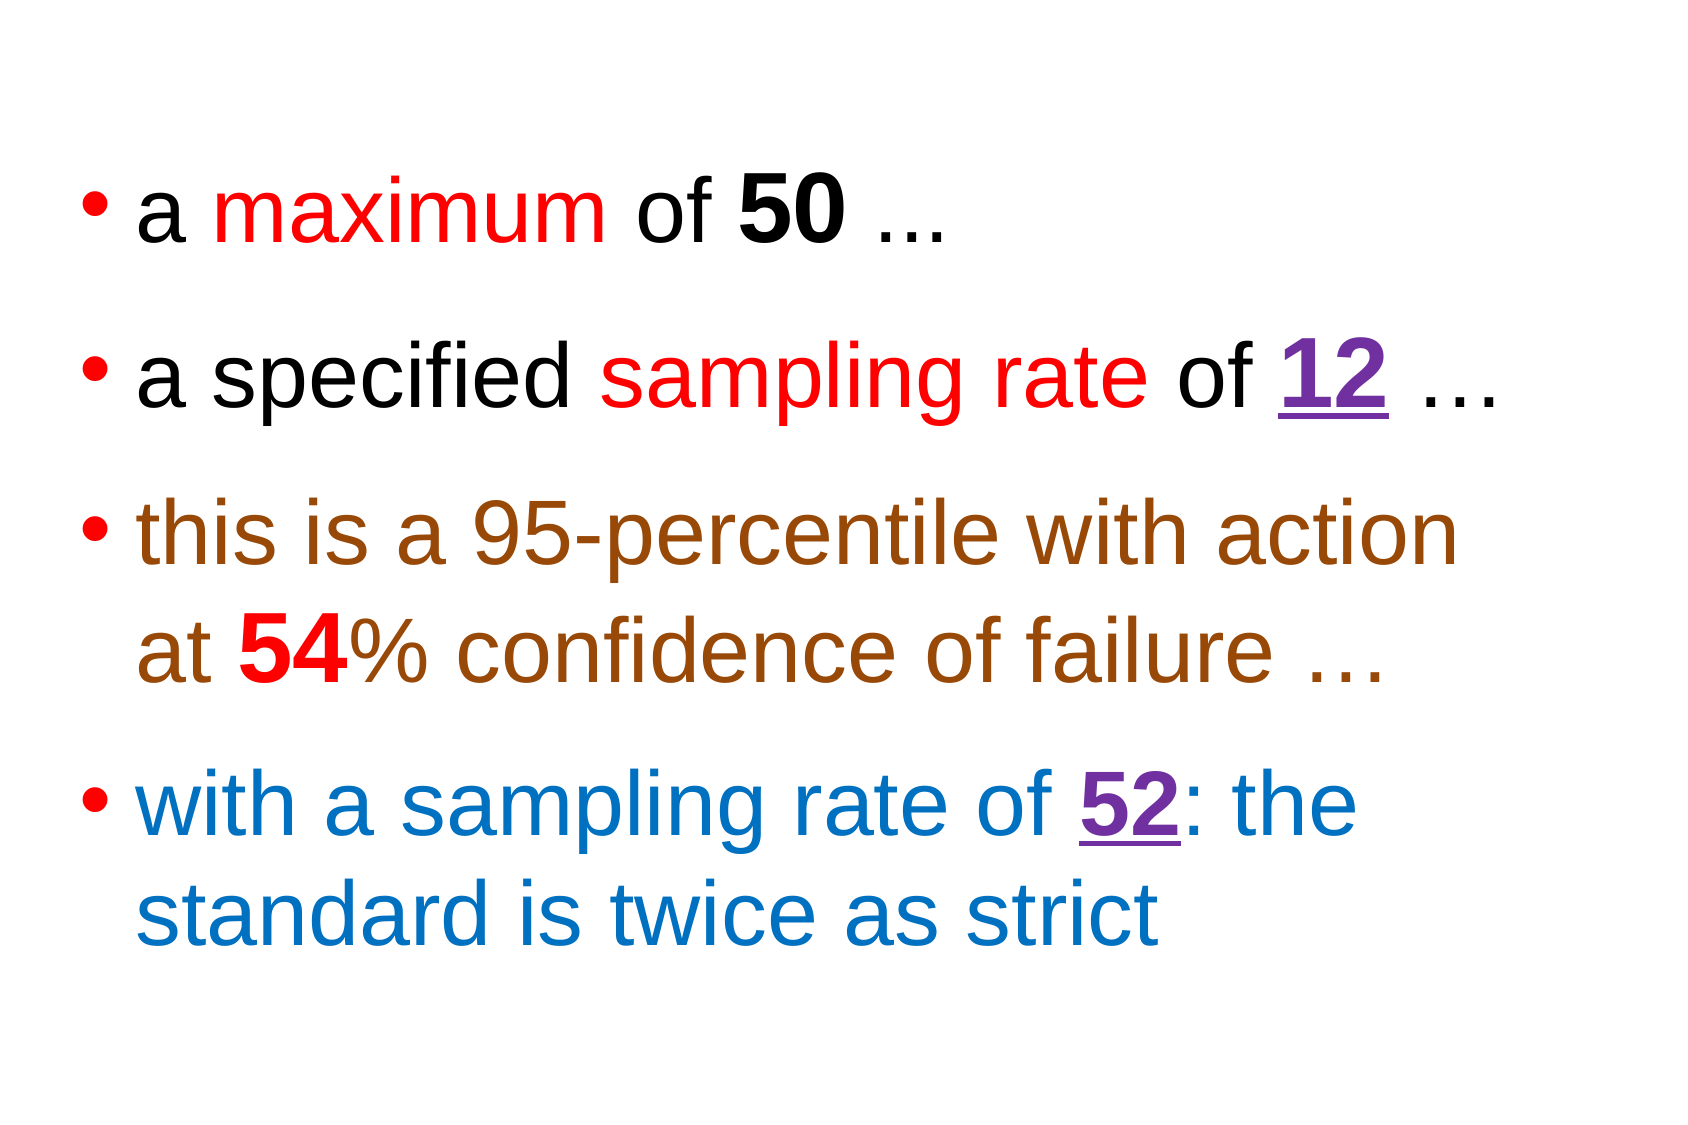

a maximum of 50 ...
a specified sampling rate of 12 …
this is a 95-percentile with action at 54% confidence of failure …
with a sampling rate of 52: the standard is twice as strict